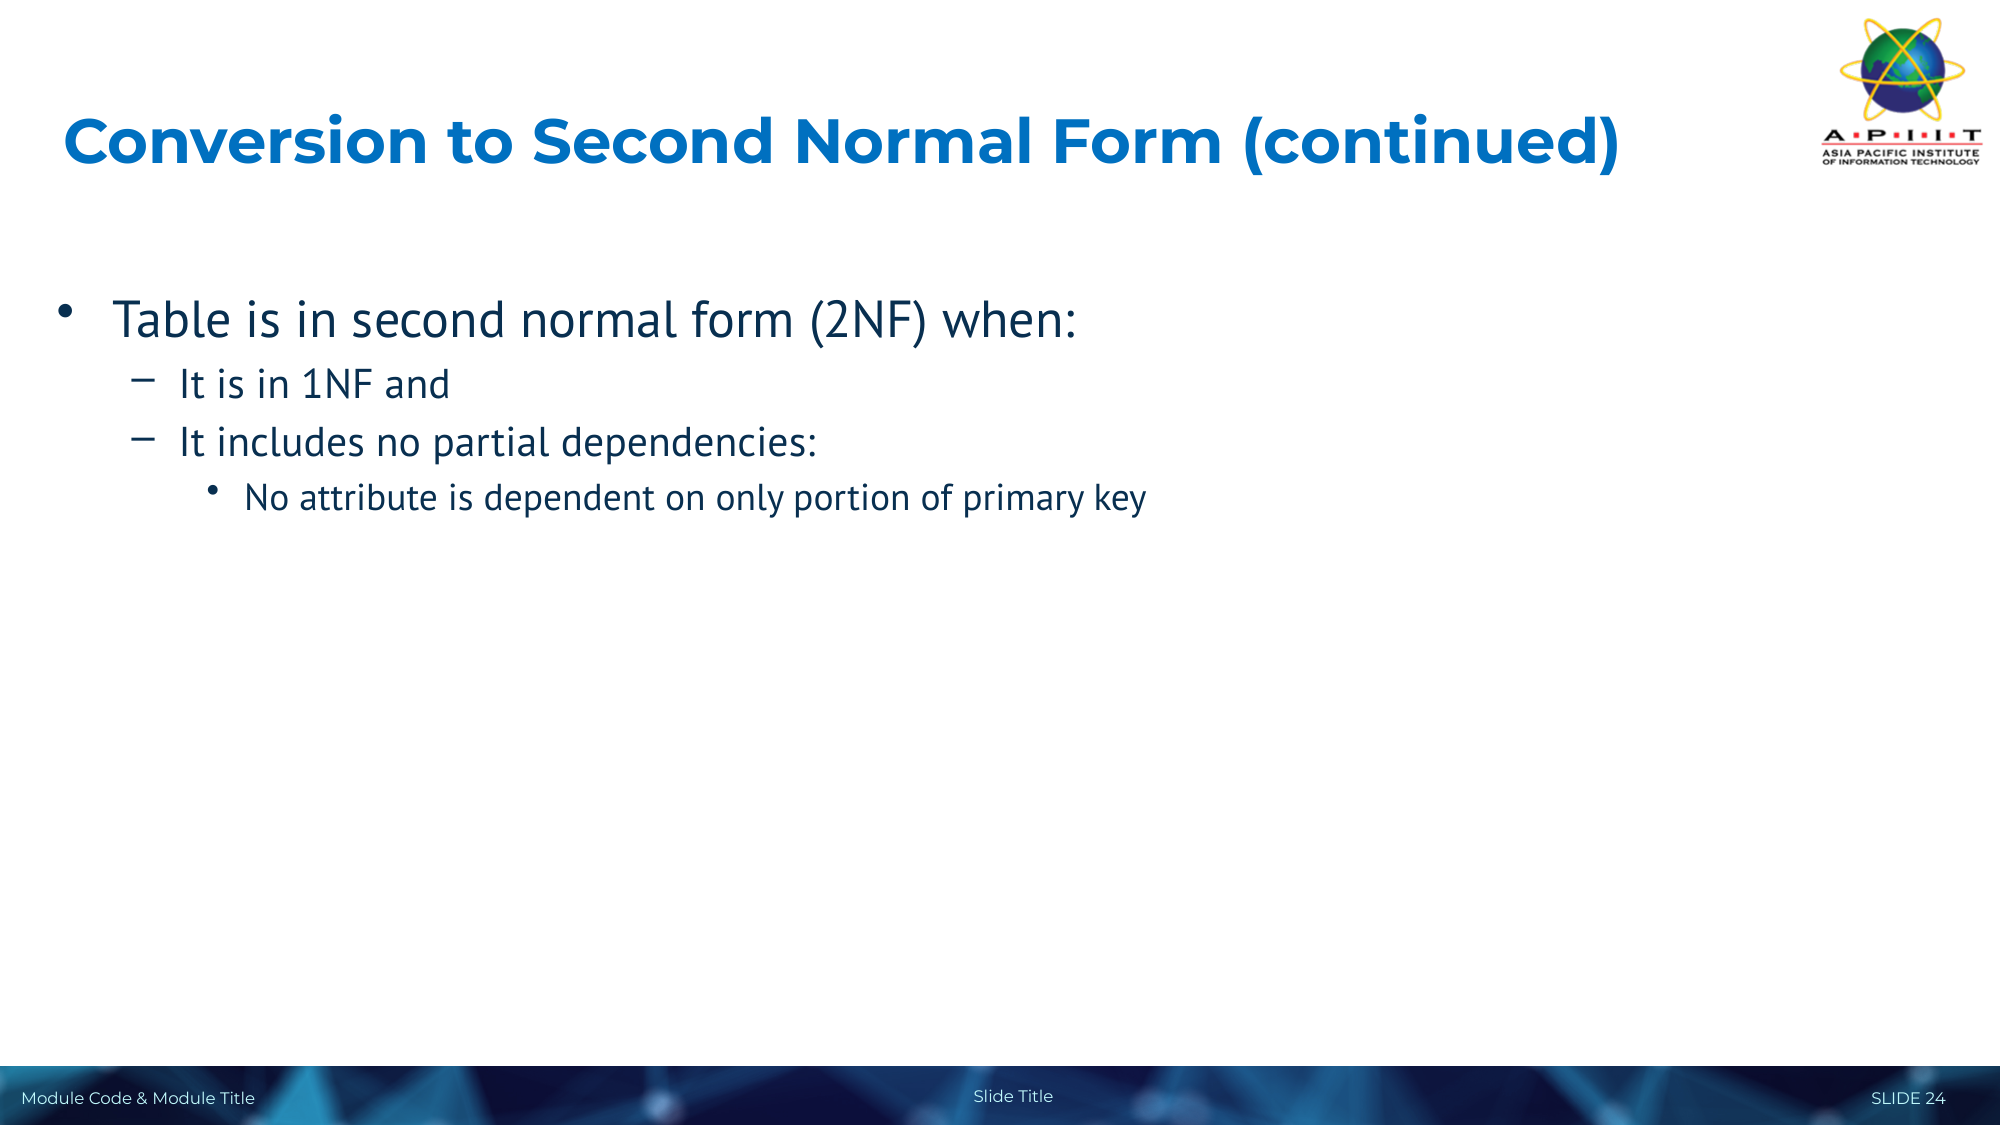

# Conversion to Second Normal Form (continued)
Table is in second normal form (2NF) when:
It is in 1NF and
It includes no partial dependencies:
No attribute is dependent on only portion of primary key